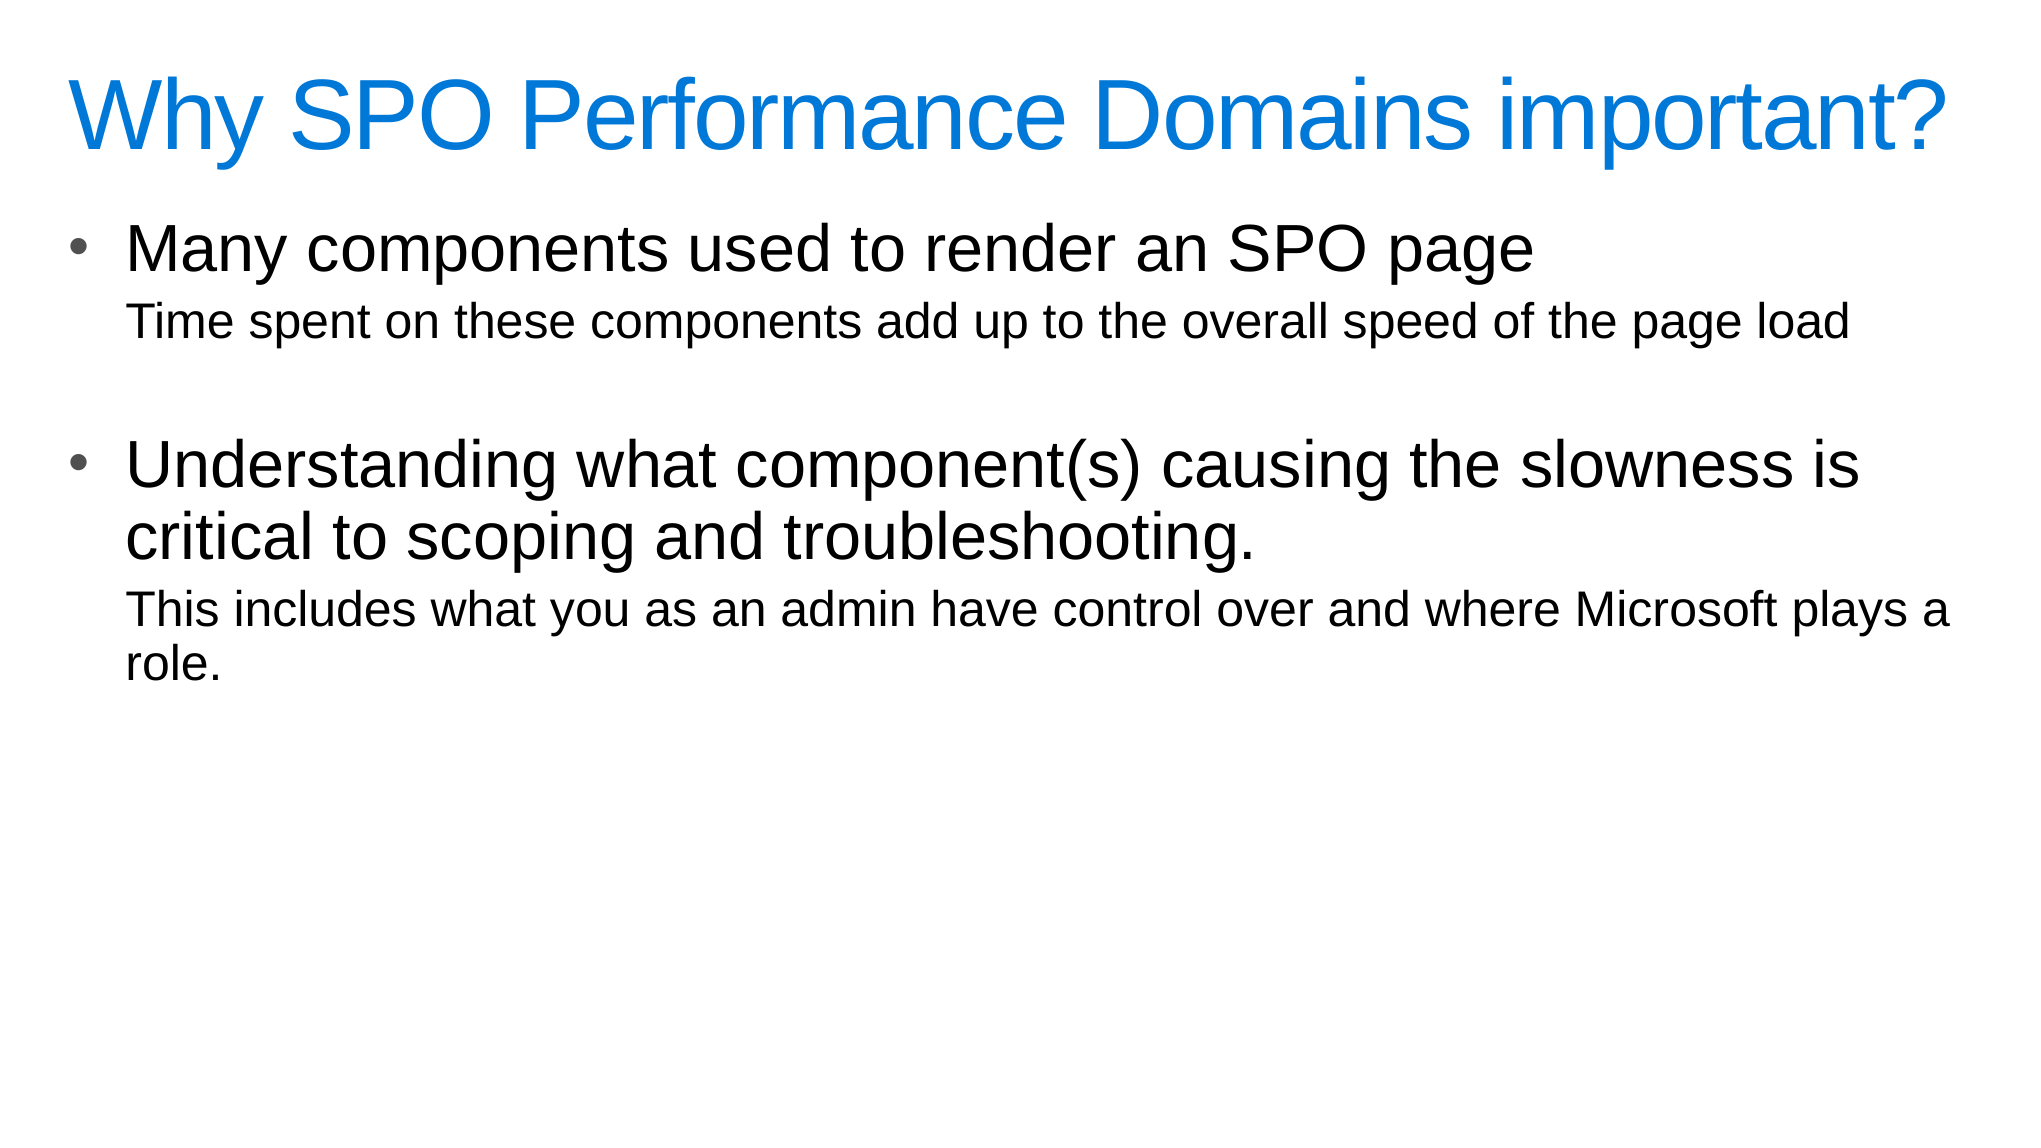

# Why SPO Performance Domains important?
Many components used to render an SPO page
Time spent on these components add up to the overall speed of the page load
Understanding what component(s) causing the slowness is critical to scoping and troubleshooting.
This includes what you as an admin have control over and where Microsoft plays a role.